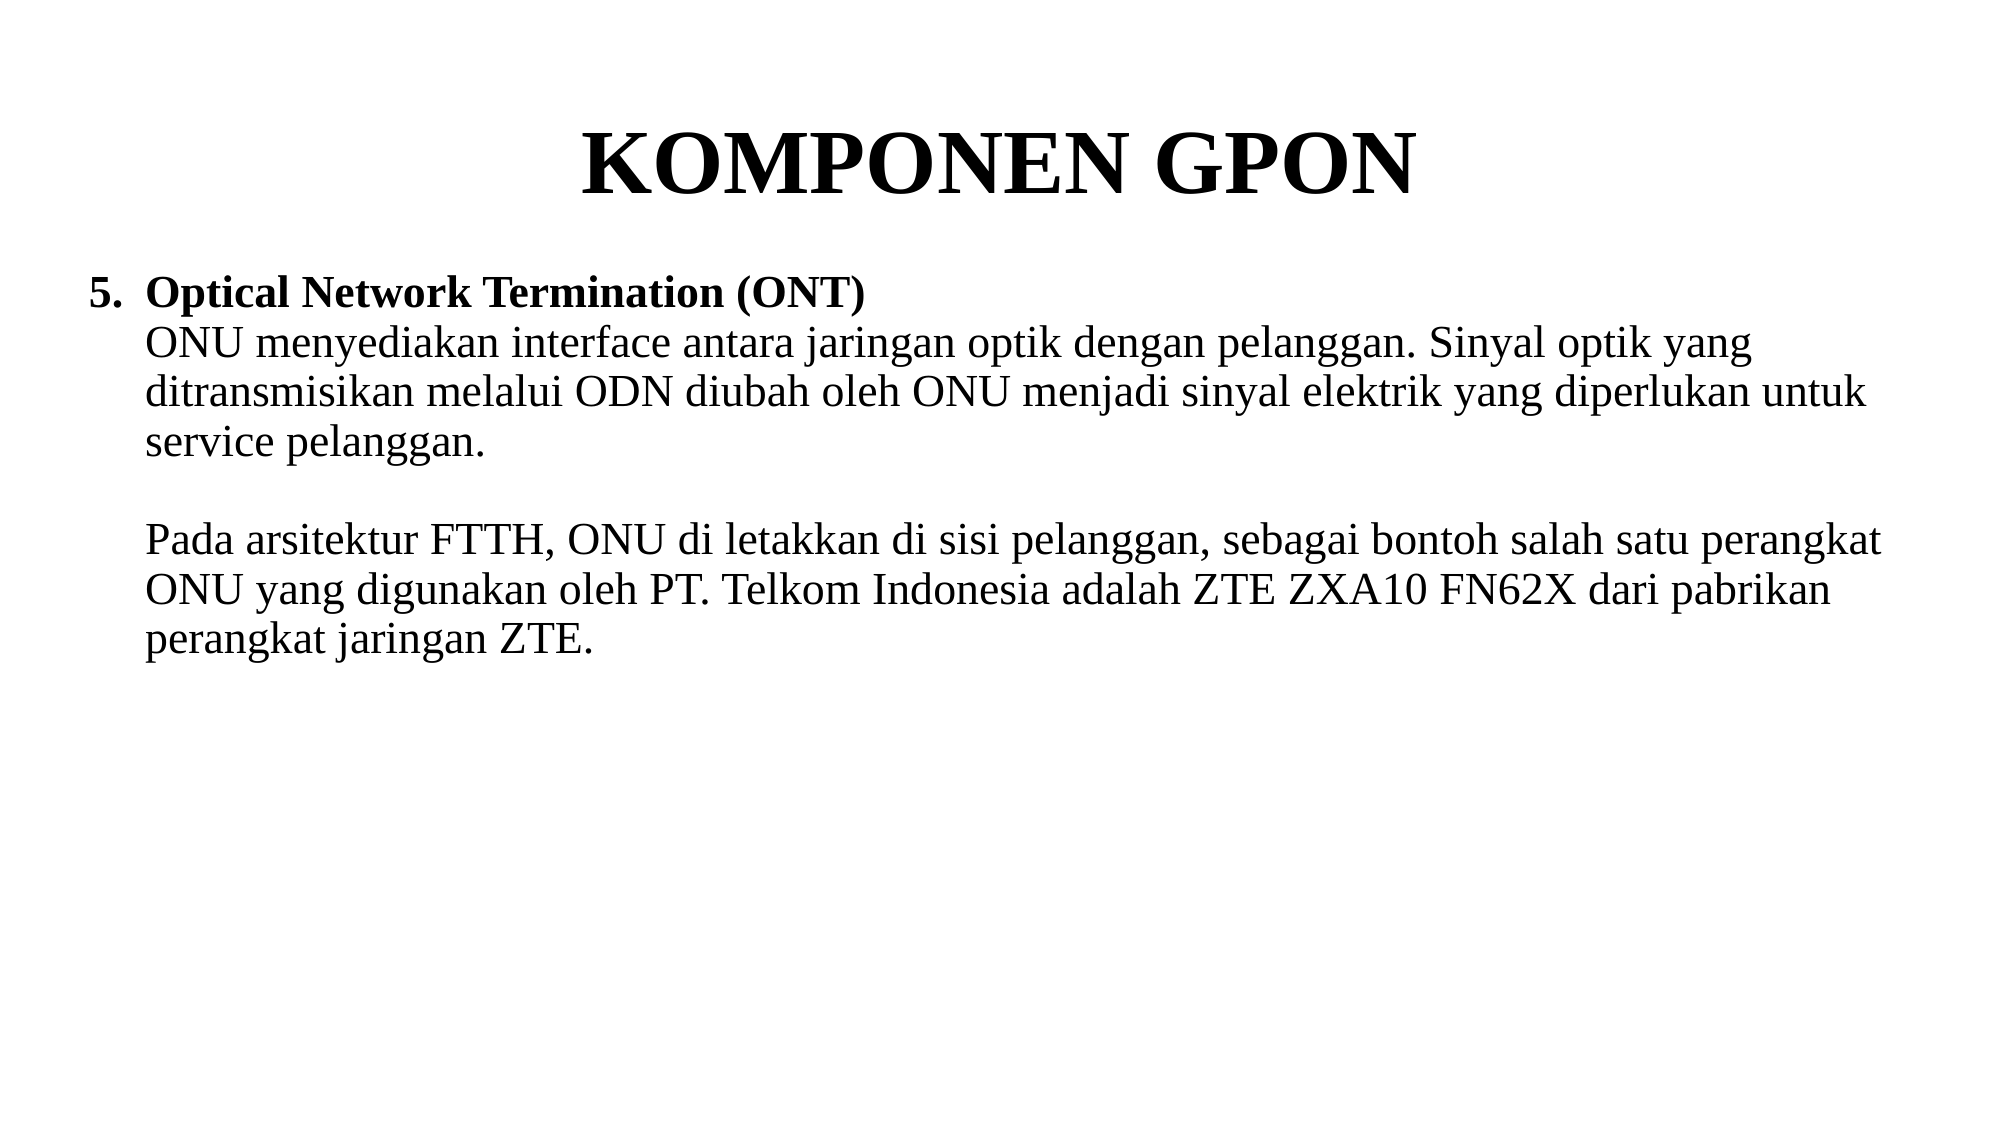

# KOMPONEN GPON
Optical Network Termination (ONT)
ONU menyediakan interface antara jaringan optik dengan pelanggan. Sinyal optik yang ditransmisikan melalui ODN diubah oleh ONU menjadi sinyal elektrik yang diperlukan untuk service pelanggan.
Pada arsitektur FTTH, ONU di letakkan di sisi pelanggan, sebagai bontoh salah satu perangkat ONU yang digunakan oleh PT. Telkom Indonesia adalah ZTE ZXA10 FN62X dari pabrikan perangkat jaringan ZTE.